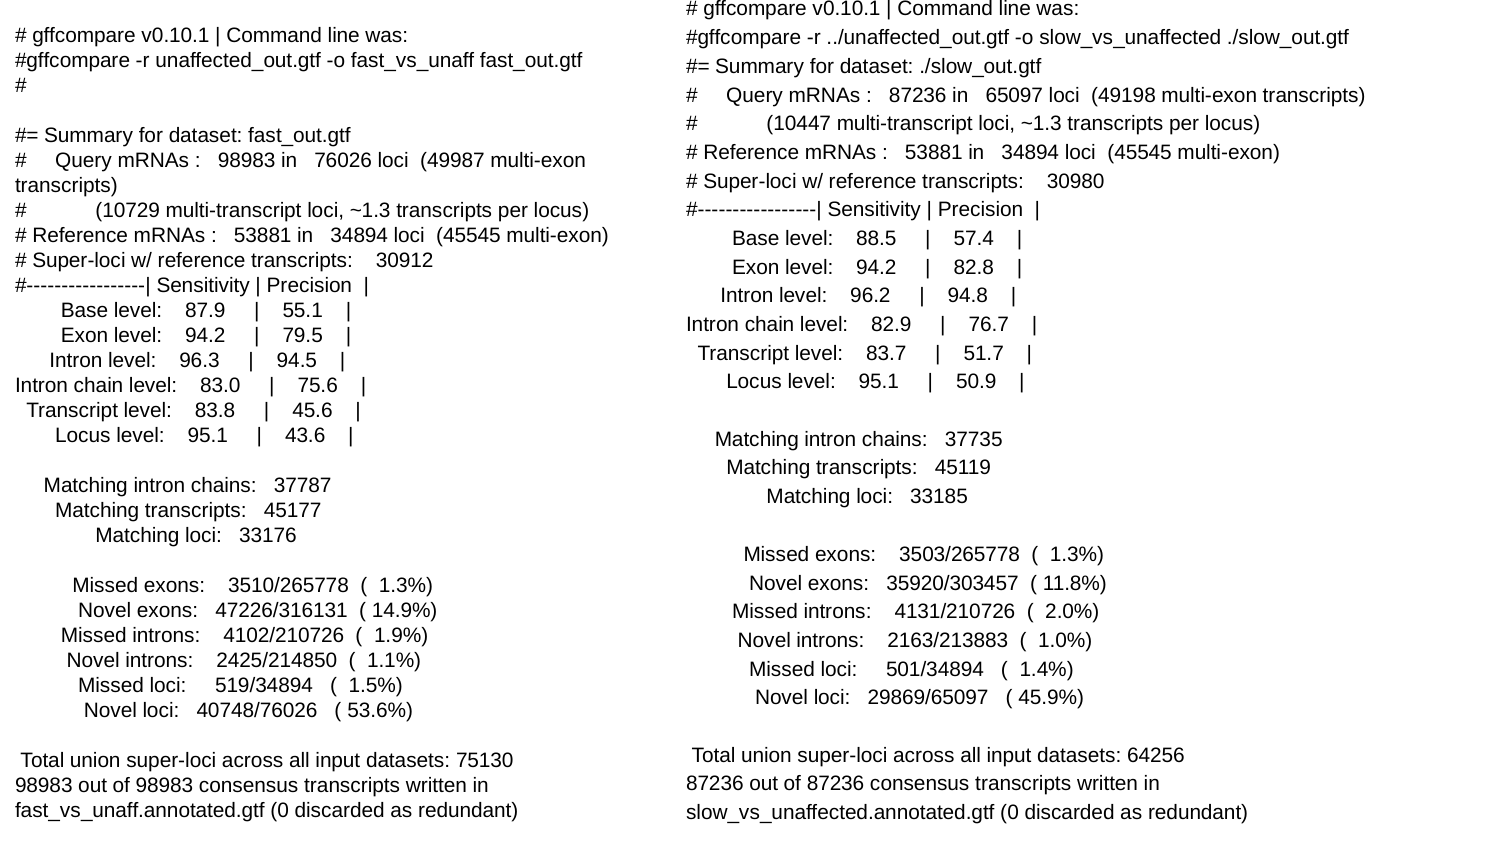

# gffcompare v0.10.1 | Command line was: #gffcompare -r unaffected_out.gtf -o fast_vs_unaff fast_out.gtf # #= Summary for dataset: fast_out.gtf #     Query mRNAs :   98983 in   76026 loci  (49987 multi-exon transcripts) #            (10729 multi-transcript loci, ~1.3 transcripts per locus) # Reference mRNAs :   53881 in   34894 loci  (45545 multi-exon) # Super-loci w/ reference transcripts:    30912 #-----------------| Sensitivity | Precision  | Base level:    87.9     |    55.1    | Exon level:    94.2     |    79.5    | Intron level:    96.3     |    94.5    | Intron chain level:    83.0     |    75.6    | Transcript level:    83.8     |    45.6    | Locus level:    95.1     |    43.6    | Matching intron chains:   37787 Matching transcripts:   45177 Matching loci:   33176 Missed exons:    3510/265778  (  1.3%) Novel exons:   47226/316131  ( 14.9%) Missed introns:    4102/210726  (  1.9%) Novel introns:    2425/214850  (  1.1%) Missed loci:     519/34894   (  1.5%) Novel loci:   40748/76026   ( 53.6%) Total union super-loci across all input datasets: 75130 98983 out of 98983 consensus transcripts written in fast_vs_unaff.annotated.gtf (0 discarded as redundant)
# gffcompare v0.10.1 | Command line was:
#gffcompare -r ../unaffected_out.gtf -o slow_vs_unaffected ./slow_out.gtf
#= Summary for dataset: ./slow_out.gtf
#     Query mRNAs :   87236 in   65097 loci  (49198 multi-exon transcripts)
#            (10447 multi-transcript loci, ~1.3 transcripts per locus)
# Reference mRNAs :   53881 in   34894 loci  (45545 multi-exon)
# Super-loci w/ reference transcripts:    30980
#-----------------| Sensitivity | Precision  |
        Base level:    88.5     |    57.4    |
        Exon level:    94.2     |    82.8    |
      Intron level:    96.2     |    94.8    |
Intron chain level:    82.9     |    76.7    |
  Transcript level:    83.7     |    51.7    |
       Locus level:    95.1     |    50.9    |

     Matching intron chains:   37735
       Matching transcripts:   45119
              Matching loci:   33185

          Missed exons:    3503/265778  (  1.3%)
           Novel exons:   35920/303457  ( 11.8%)
        Missed introns:    4131/210726  (  2.0%)
         Novel introns:    2163/213883  (  1.0%)
           Missed loci:     501/34894   (  1.4%)
            Novel loci:   29869/65097   ( 45.9%)

 Total union super-loci across all input datasets: 64256
87236 out of 87236 consensus transcripts written in slow_vs_unaffected.annotated.gtf (0 discarded as redundant)